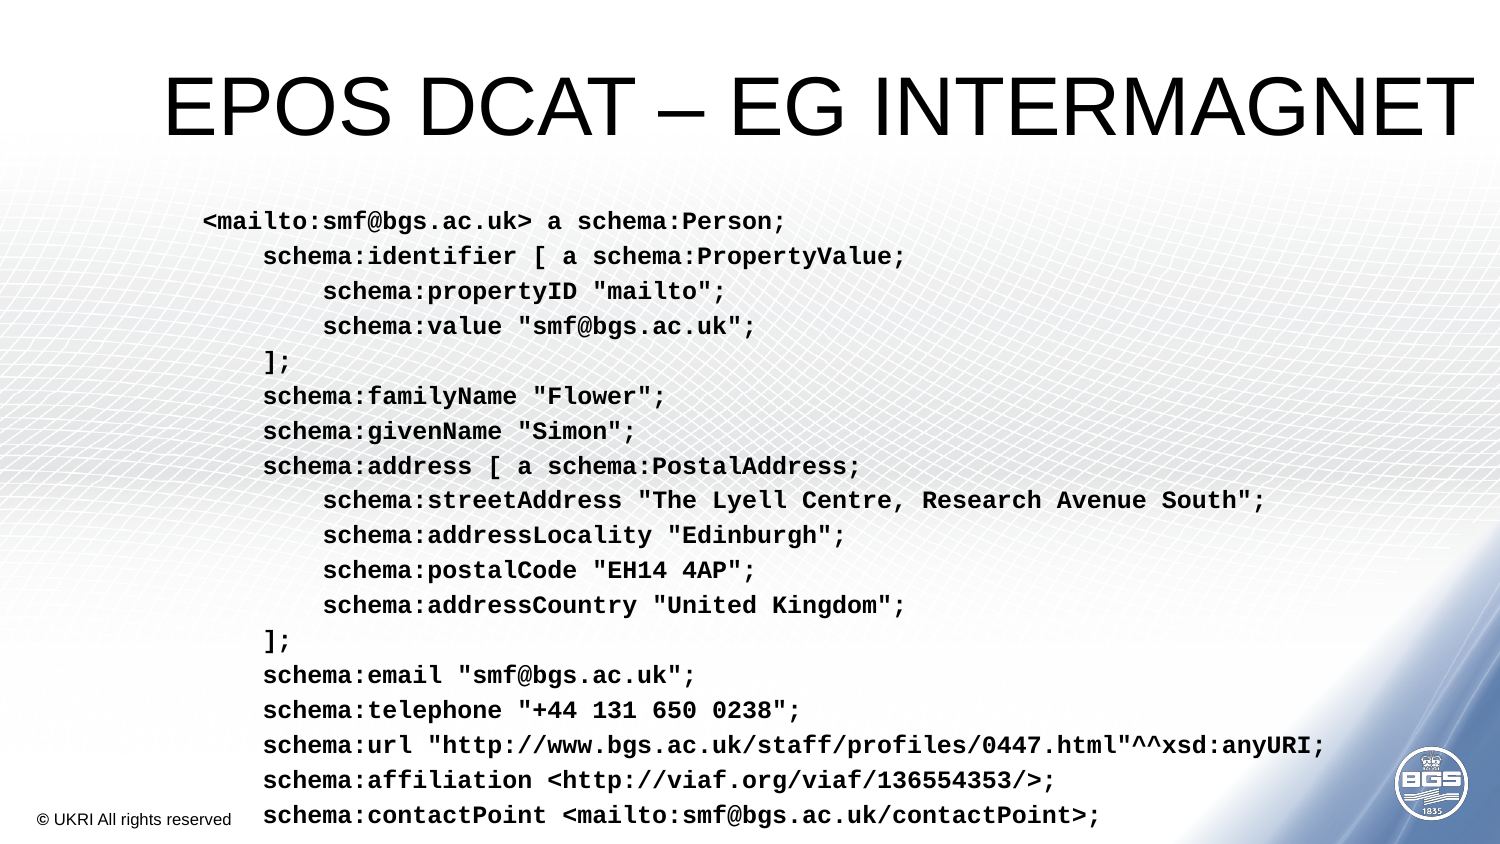

# EPOS DCAT – EG INTERMAGNET
<mailto:smf@bgs.ac.uk> a schema:Person;
    schema:identifier [ a schema:PropertyValue;
        schema:propertyID "mailto";
        schema:value "smf@bgs.ac.uk";
    ];
    schema:familyName "Flower";
    schema:givenName "Simon";
    schema:address [ a schema:PostalAddress;
        schema:streetAddress "The Lyell Centre, Research Avenue South";
        schema:addressLocality "Edinburgh";
        schema:postalCode "EH14 4AP";
        schema:addressCountry "United Kingdom";
    ];
    schema:email "smf@bgs.ac.uk";
    schema:telephone "+44 131 650 0238";
    schema:url "http://www.bgs.ac.uk/staff/profiles/0447.html"^^xsd:anyURI;
    schema:affiliation <http://viaf.org/viaf/136554353/>;
    schema:contactPoint <mailto:smf@bgs.ac.uk/contactPoint>;
.